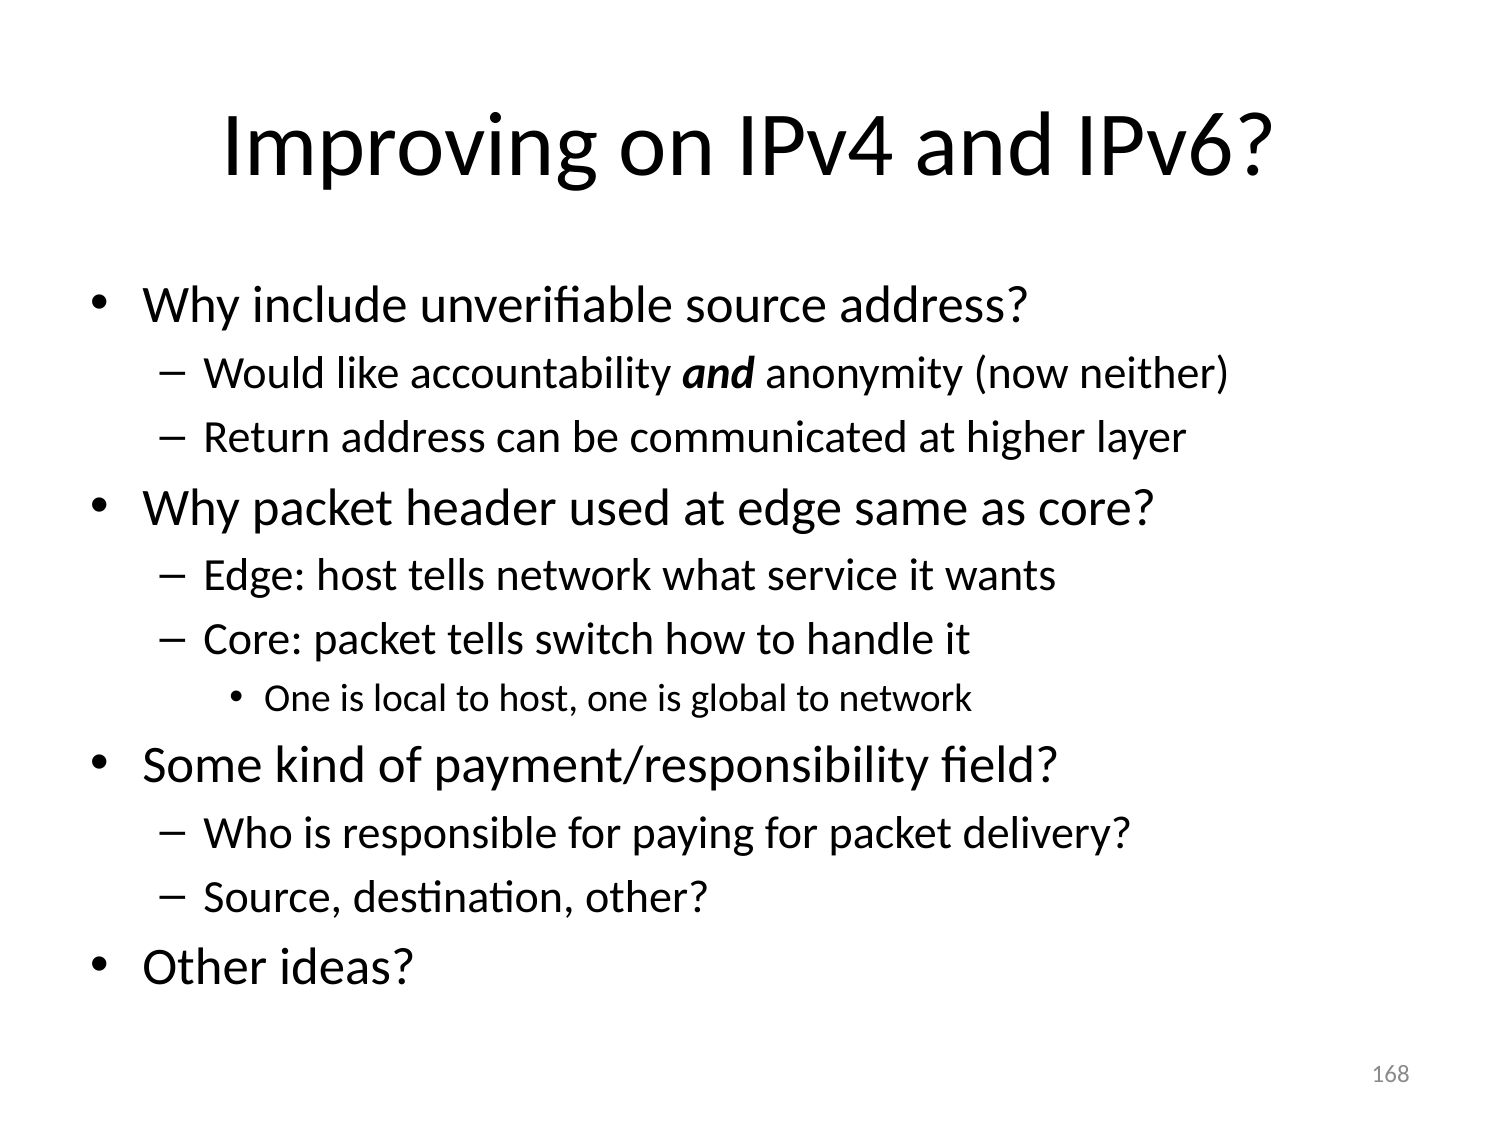

# Improving on IPv4 and IPv6?
Why include unverifiable source address?
Would like accountability and anonymity (now neither)
Return address can be communicated at higher layer
Why packet header used at edge same as core?
Edge: host tells network what service it wants
Core: packet tells switch how to handle it
One is local to host, one is global to network
Some kind of payment/responsibility field?
Who is responsible for paying for packet delivery?
Source, destination, other?
Other ideas?
168